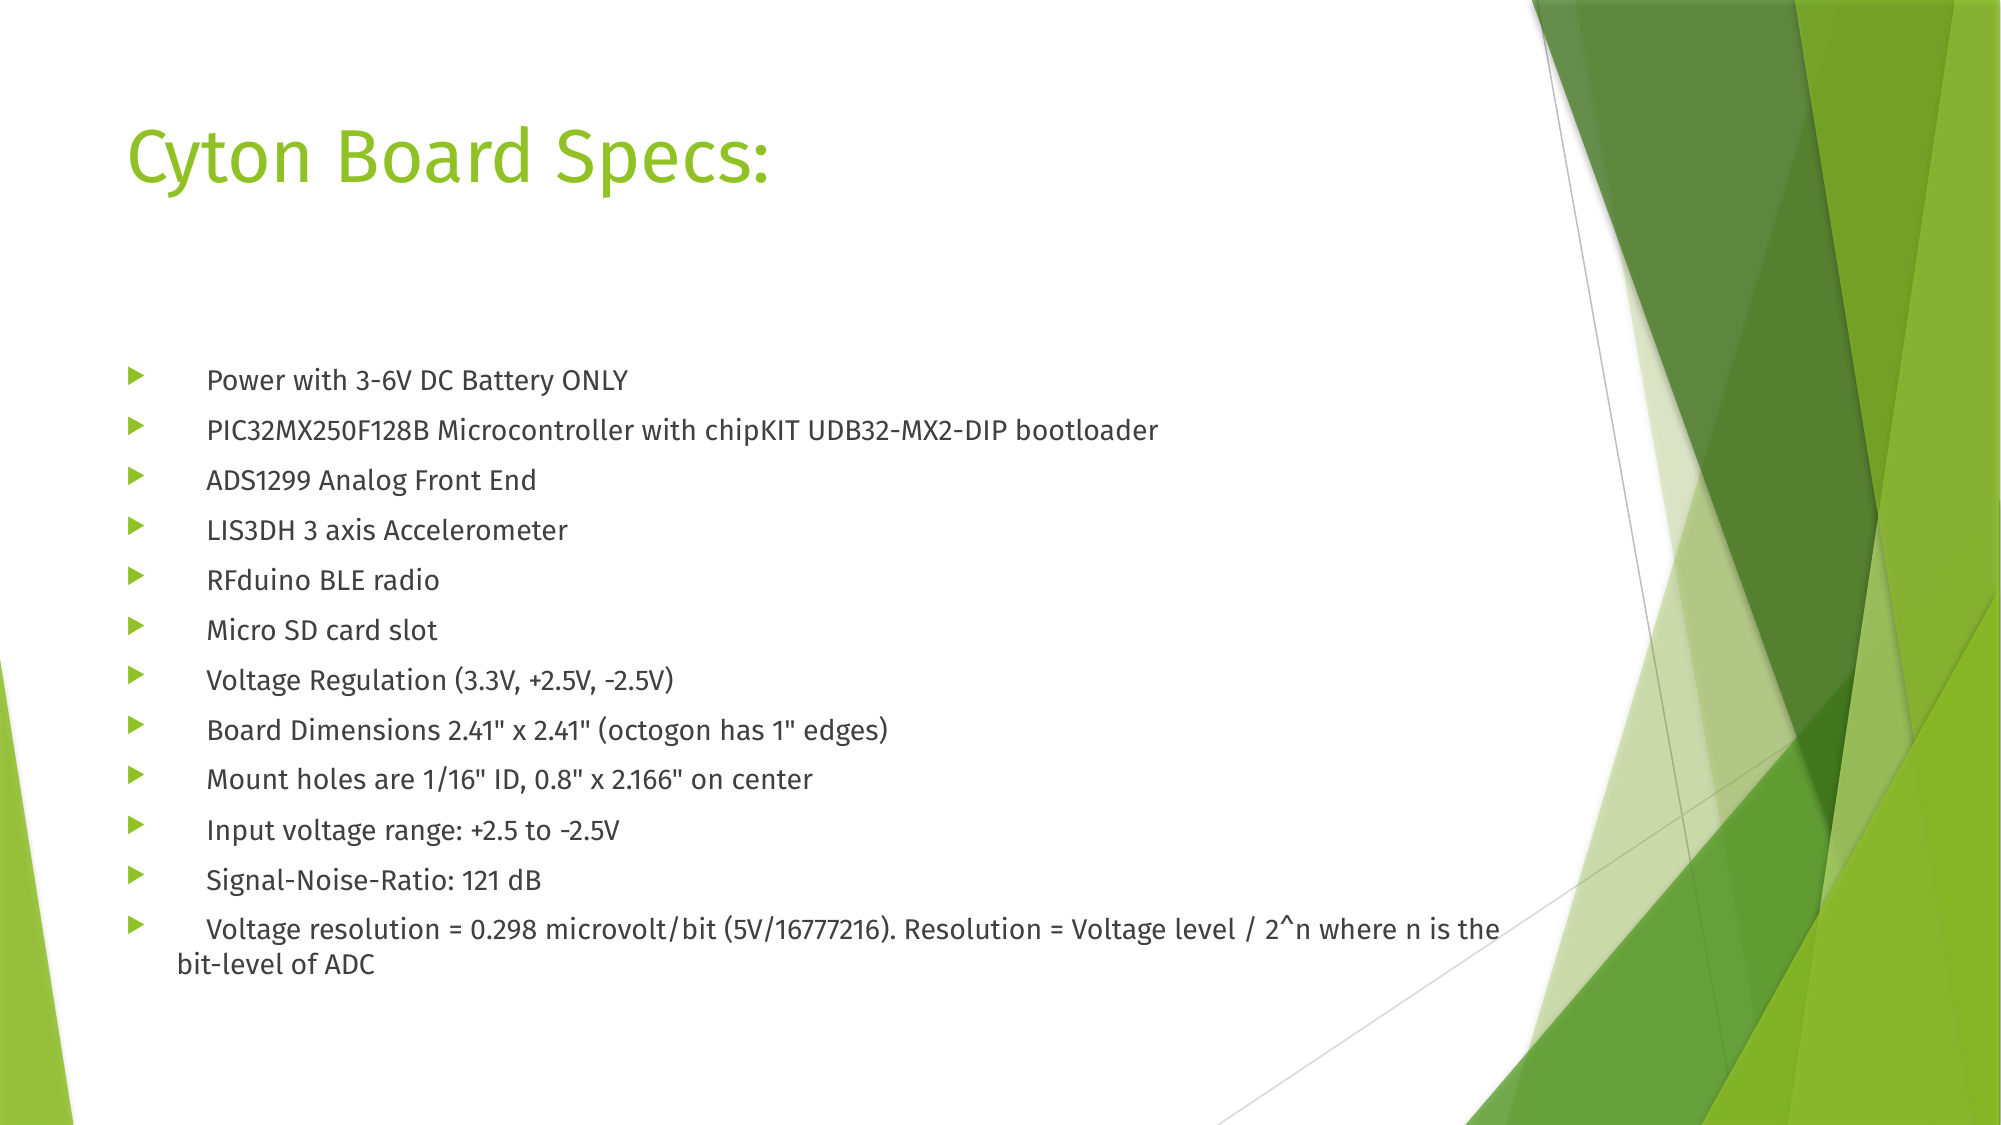

# Cyton Board Specs:
    Power with 3-6V DC Battery ONLY
    PIC32MX250F128B Microcontroller with chipKIT UDB32-MX2-DIP bootloader
    ADS1299 Analog Front End
    LIS3DH 3 axis Accelerometer
    RFduino BLE radio
    Micro SD card slot
    Voltage Regulation (3.3V, +2.5V, -2.5V)
    Board Dimensions 2.41" x 2.41" (octogon has 1" edges)
    Mount holes are 1/16" ID, 0.8" x 2.166" on center
    Input voltage range: +2.5 to -2.5V
    Signal-Noise-Ratio: 121 dB
    Voltage resolution = 0.298 microvolt/bit (5V/16777216). Resolution = Voltage level / 2^n where n is the bit-level of ADC